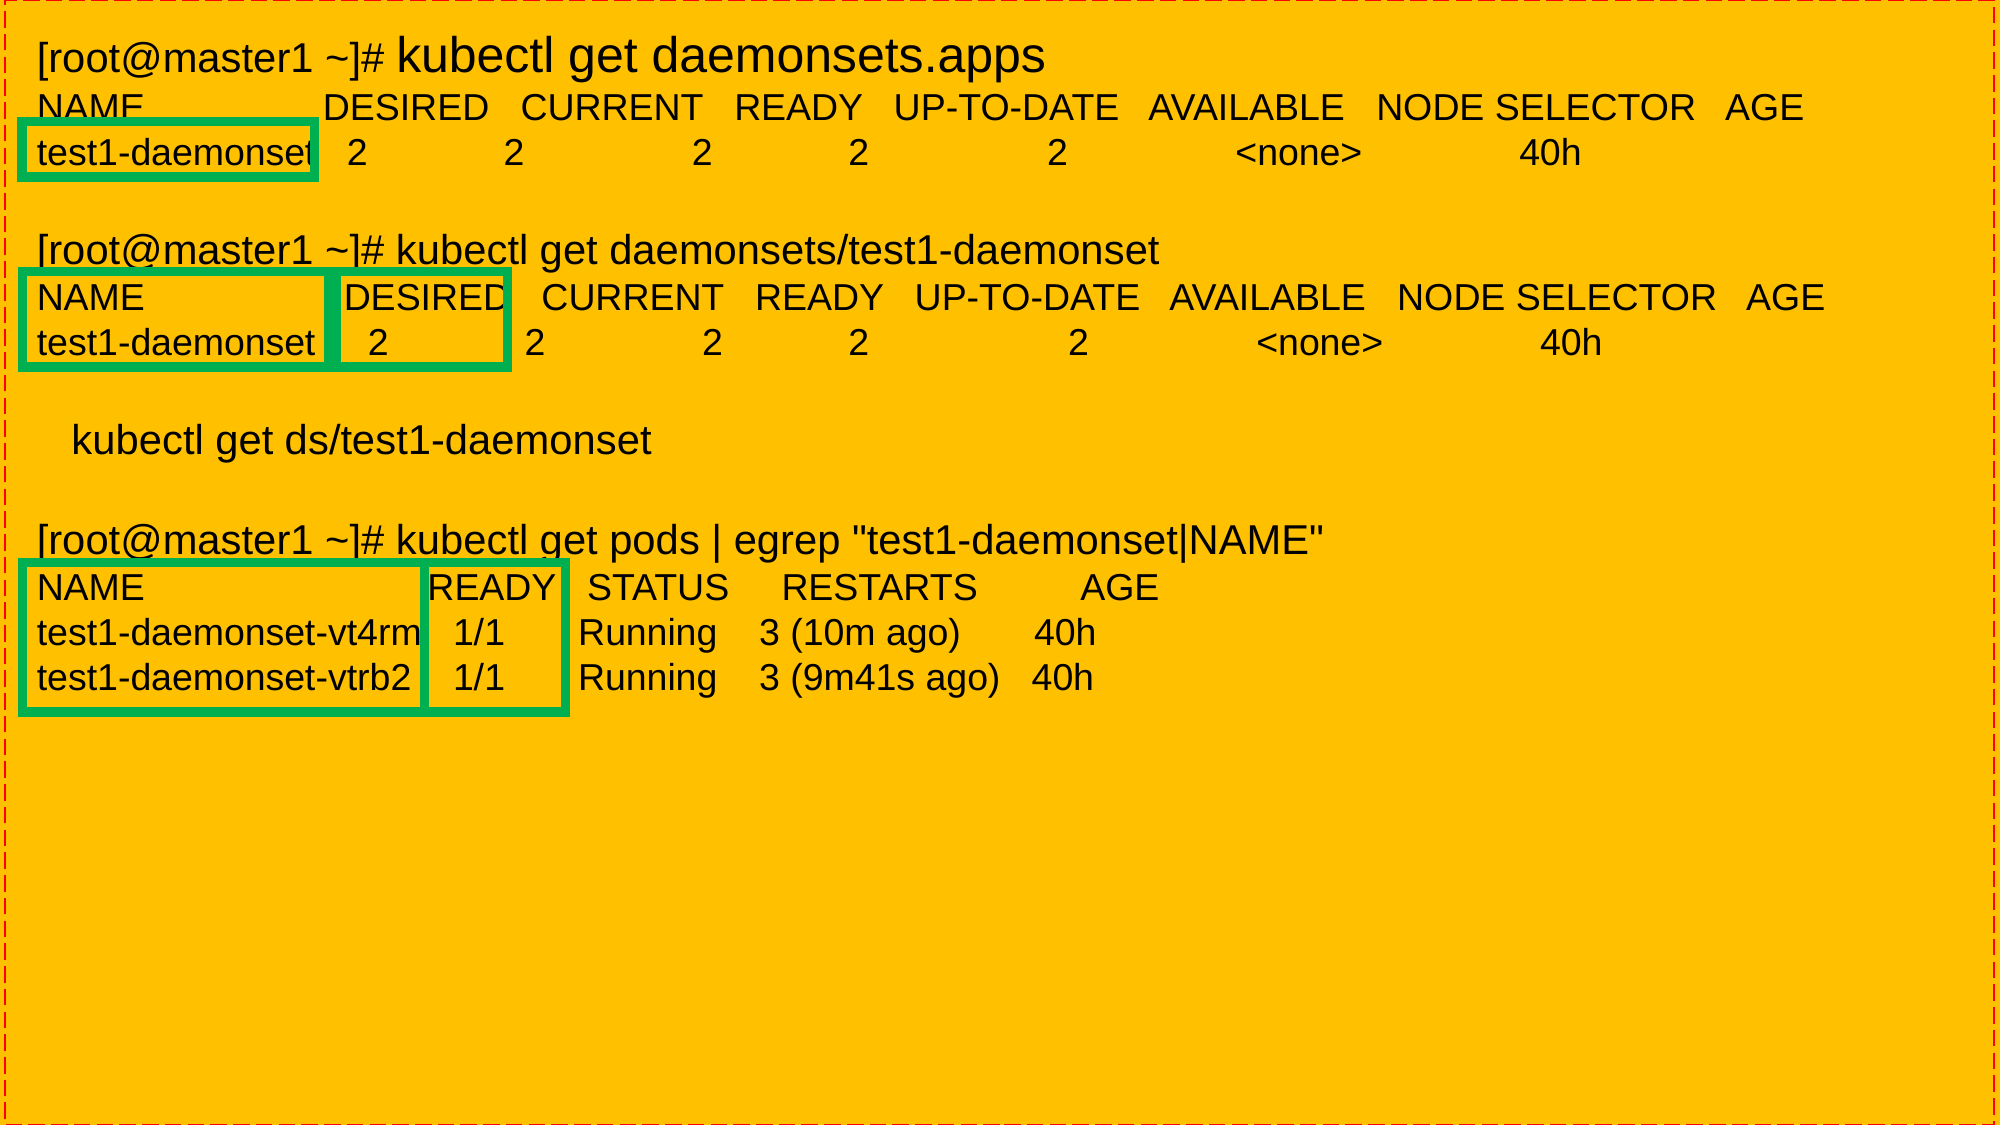

[root@master1 ~]# kubectl get daemonsets.apps
NAME                 DESIRED   CURRENT   READY   UP-TO-DATE   AVAILABLE   NODE SELECTOR   AGE
test1-daemonset   2             2                2             2                 2                <none>               40h

[root@master1 ~]# kubectl get daemonsets/test1-daemonset
NAME                   DESIRED   CURRENT   READY   UP-TO-DATE   AVAILABLE   NODE SELECTOR   AGE
test1-daemonset     2             2               2            2                   2                <none>               40h

   kubectl get ds/test1-daemonset

[root@master1 ~]# kubectl get pods | egrep "test1-daemonset|NAME"
NAME                           READY   STATUS     RESTARTS          AGE
test1-daemonset-vt4rm   1/1       Running    3 (10m ago)       40h
test1-daemonset-vtrb2    1/1       Running    3 (9m41s ago)   40h